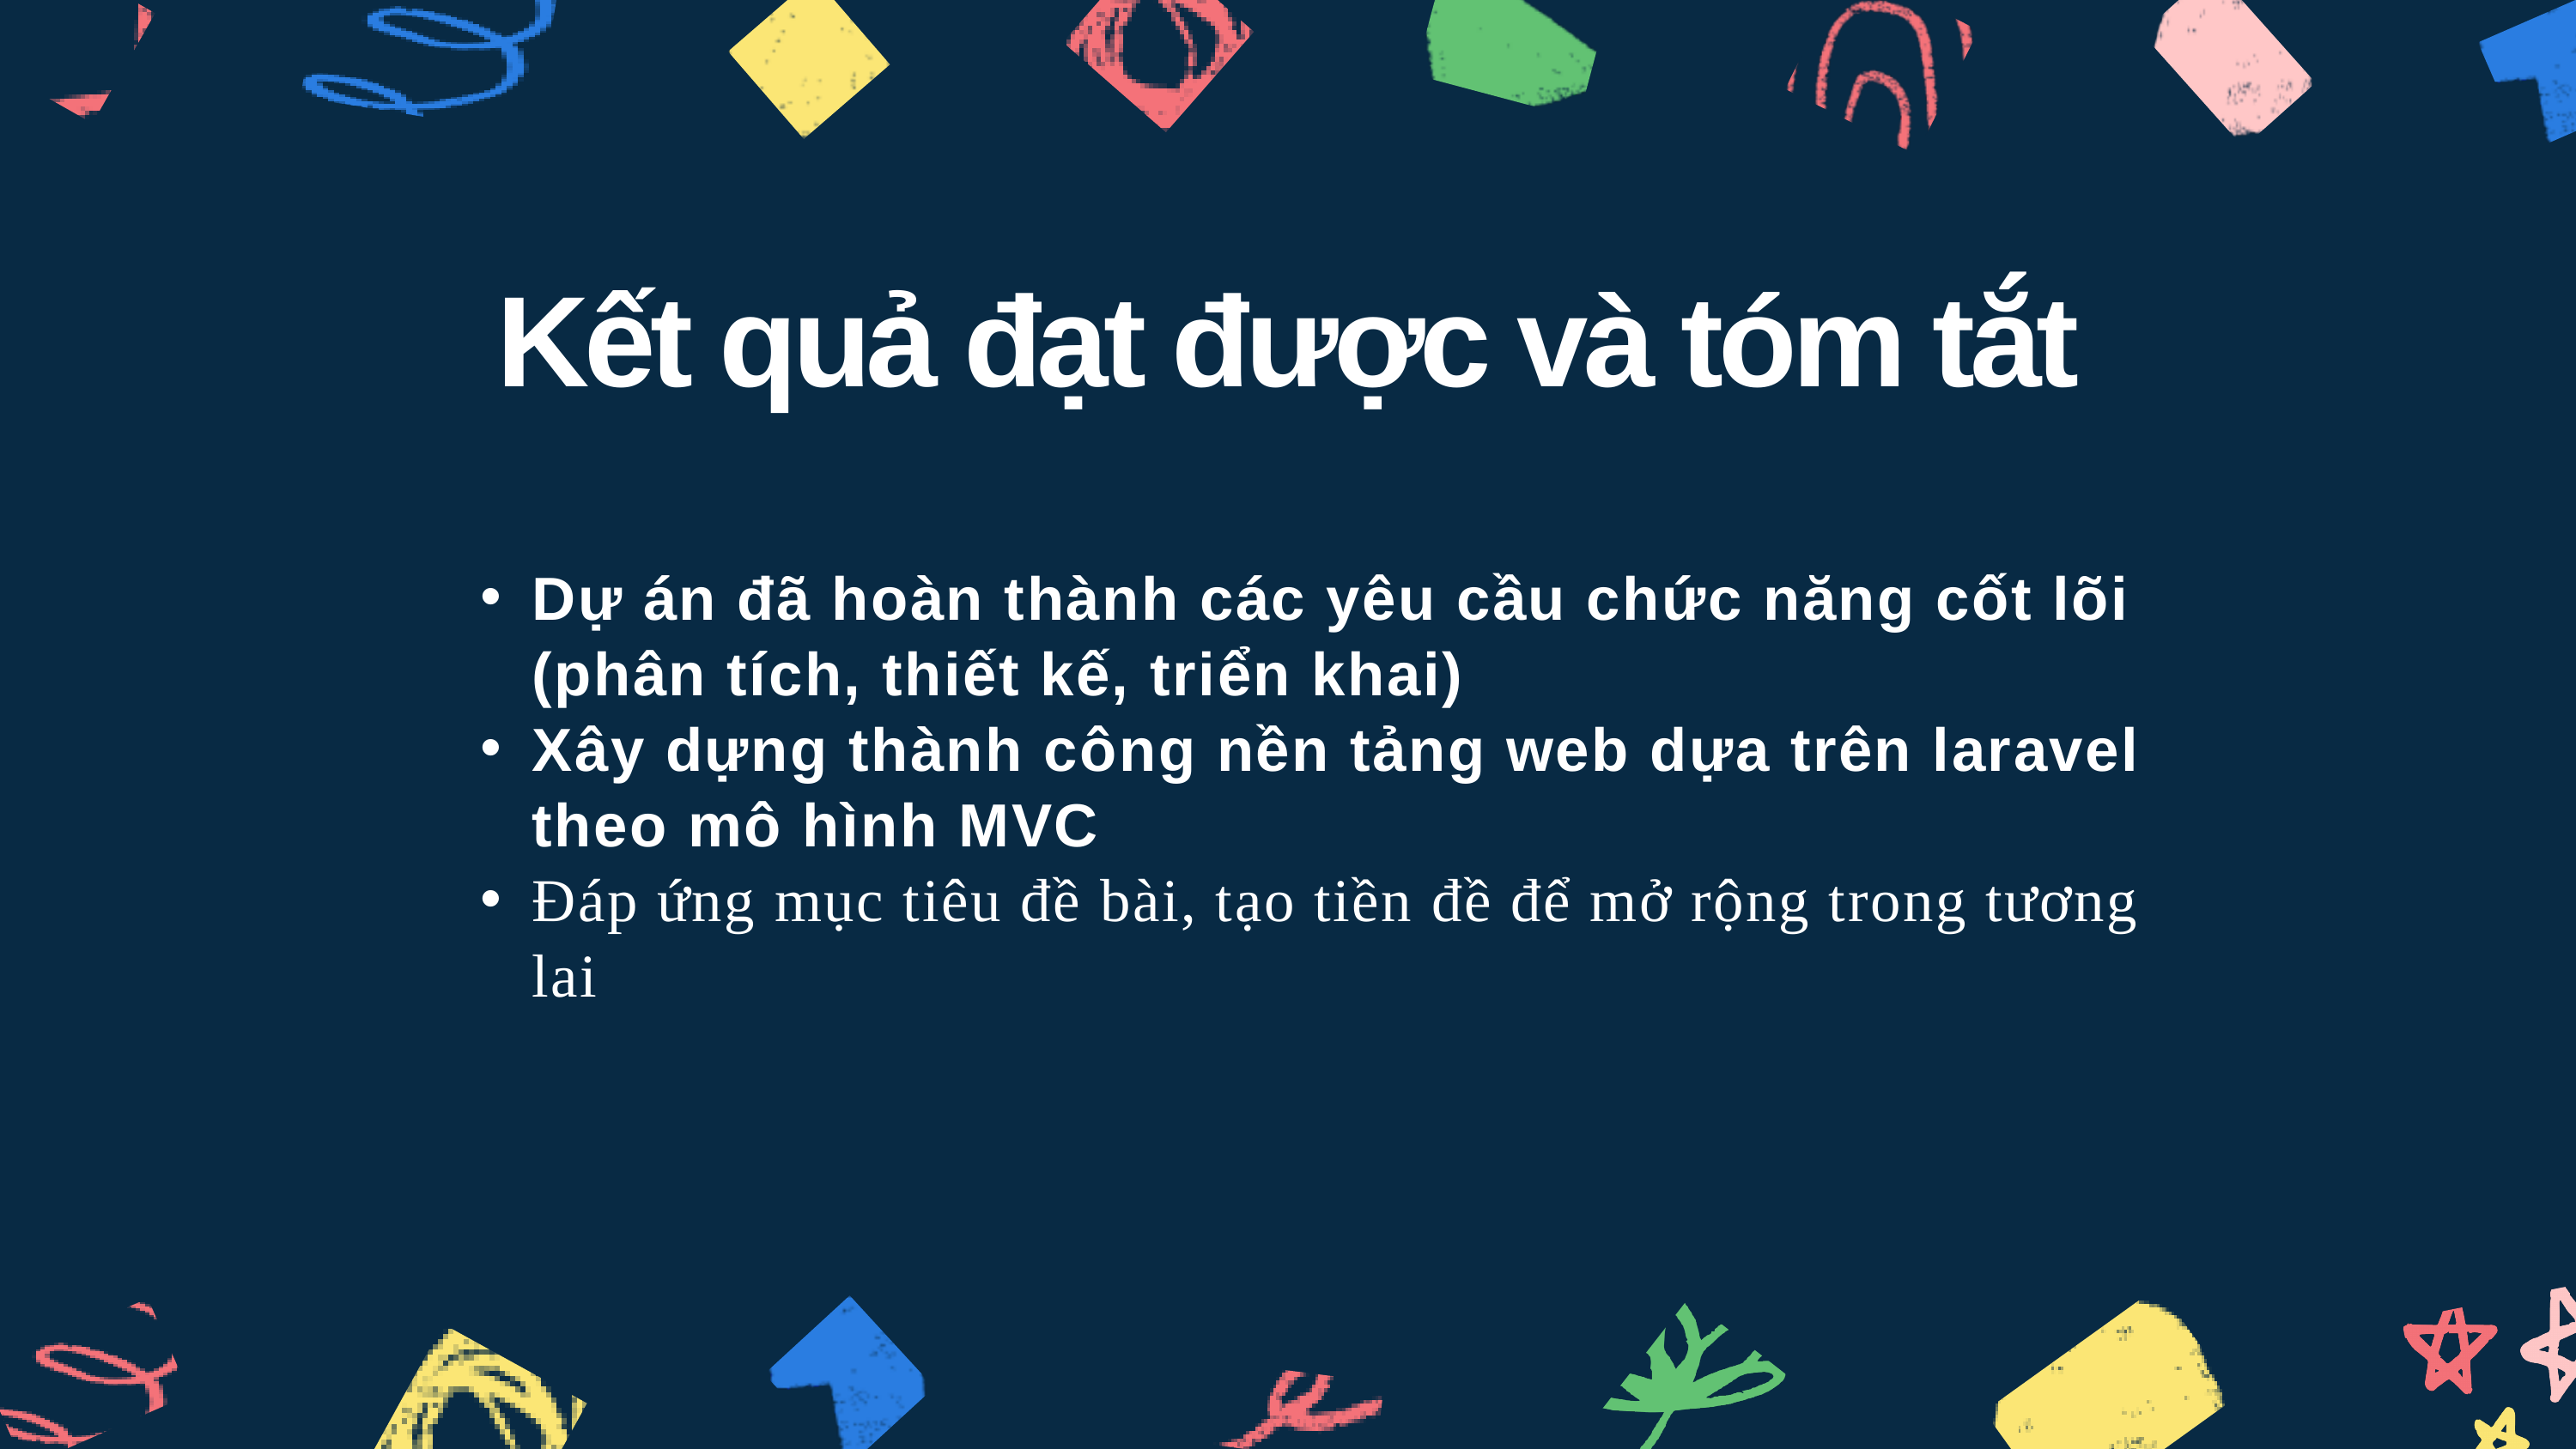

Kết quả đạt được và tóm tắt
Dự án đã hoàn thành các yêu cầu chức năng cốt lõi (phân tích, thiết kế, triển khai)
Xây dựng thành công nền tảng web dựa trên laravel theo mô hình MVC
Đáp ứng mục tiêu đề bài, tạo tiền đề để mở rộng trong tương lai